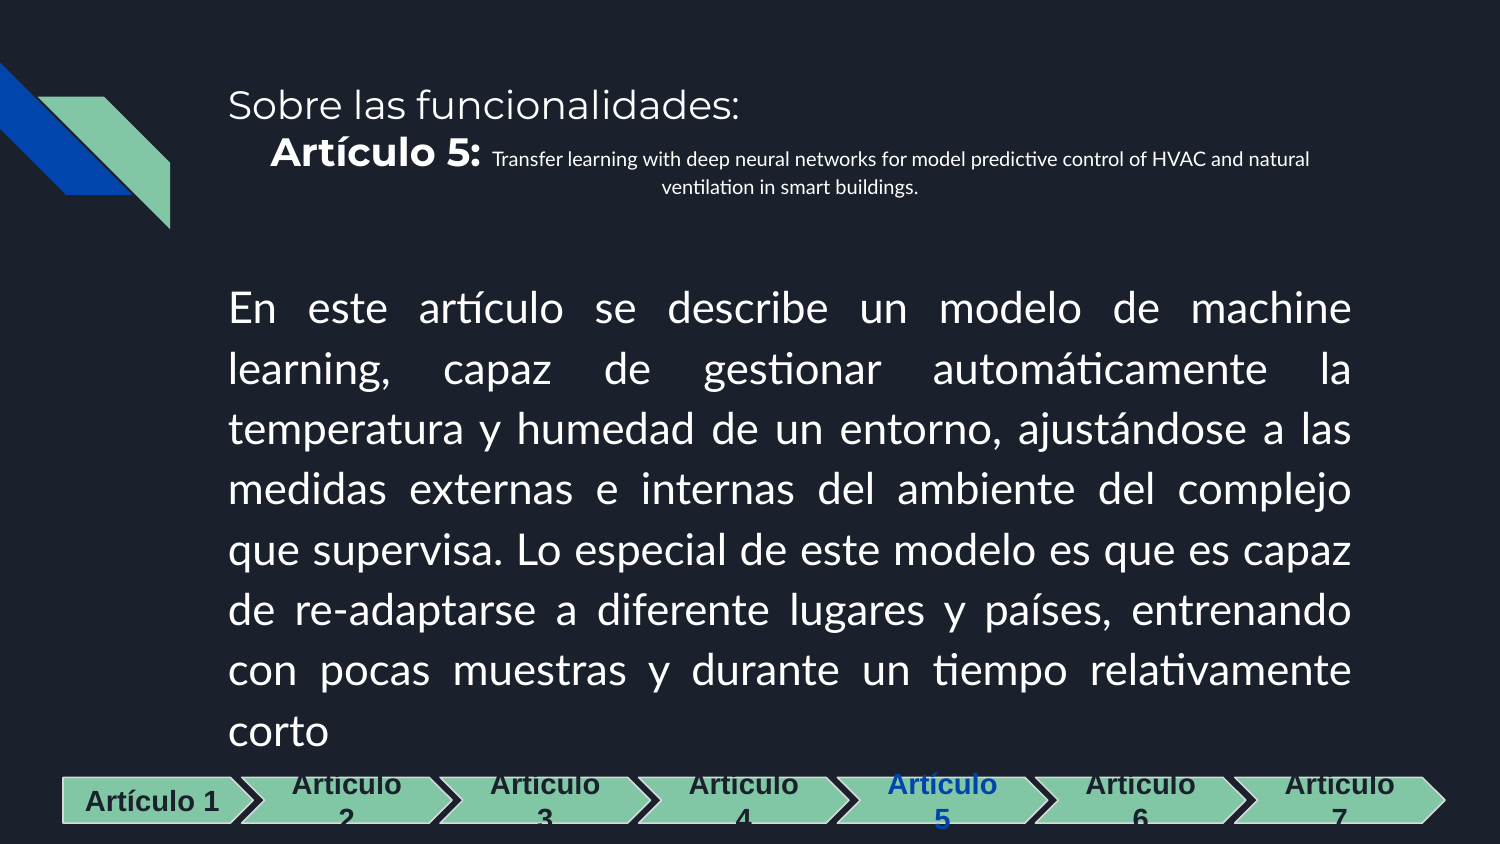

# Sobre las funcionalidades:
Artículo 5: Transfer learning with deep neural networks for model predictive control of HVAC and natural ventilation in smart buildings.
En este artículo se describe un modelo de machine learning, capaz de gestionar automáticamente la temperatura y humedad de un entorno, ajustándose a las medidas externas e internas del ambiente del complejo que supervisa. Lo especial de este modelo es que es capaz de re-adaptarse a diferente lugares y países, entrenando con pocas muestras y durante un tiempo relativamente corto
Artículo 1
Artículo 2
Artículo 3
Artículo 4
Artículo 5
Artículo 6
Artículo 7